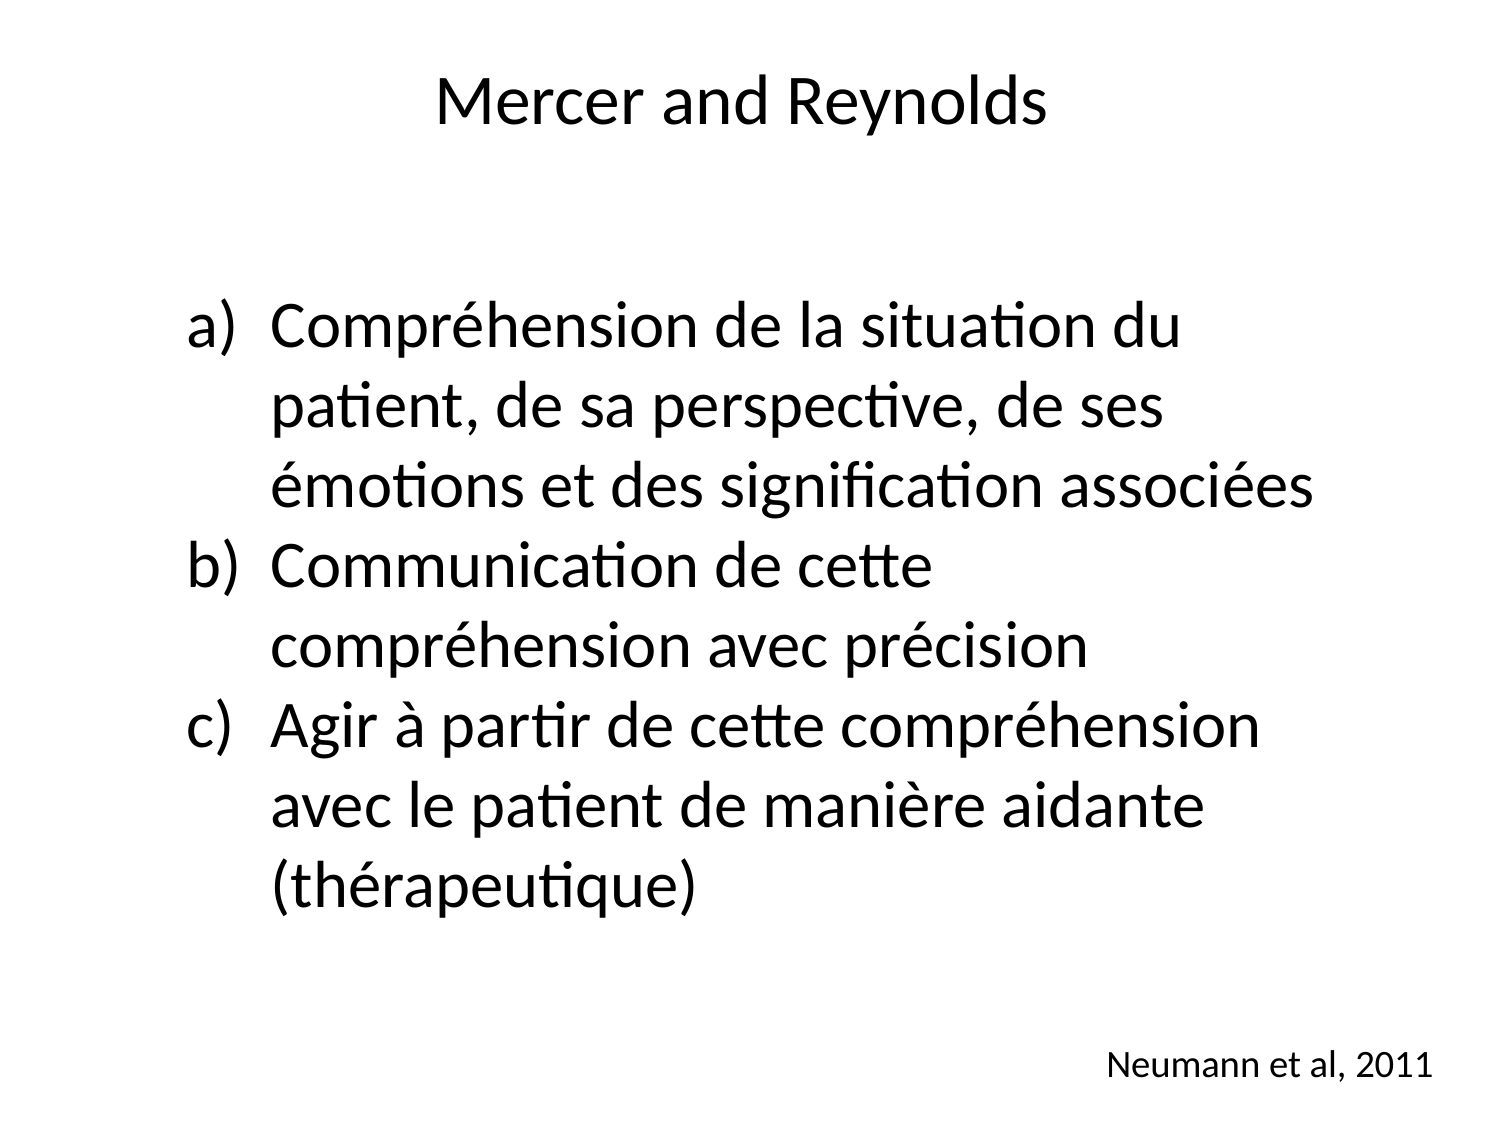

# Mercer and Reynolds
Compréhension de la situation du patient, de sa perspective, de ses émotions et des signification associées
Communication de cette compréhension avec précision
Agir à partir de cette compréhension avec le patient de manière aidante (thérapeutique)
Neumann et al, 2011